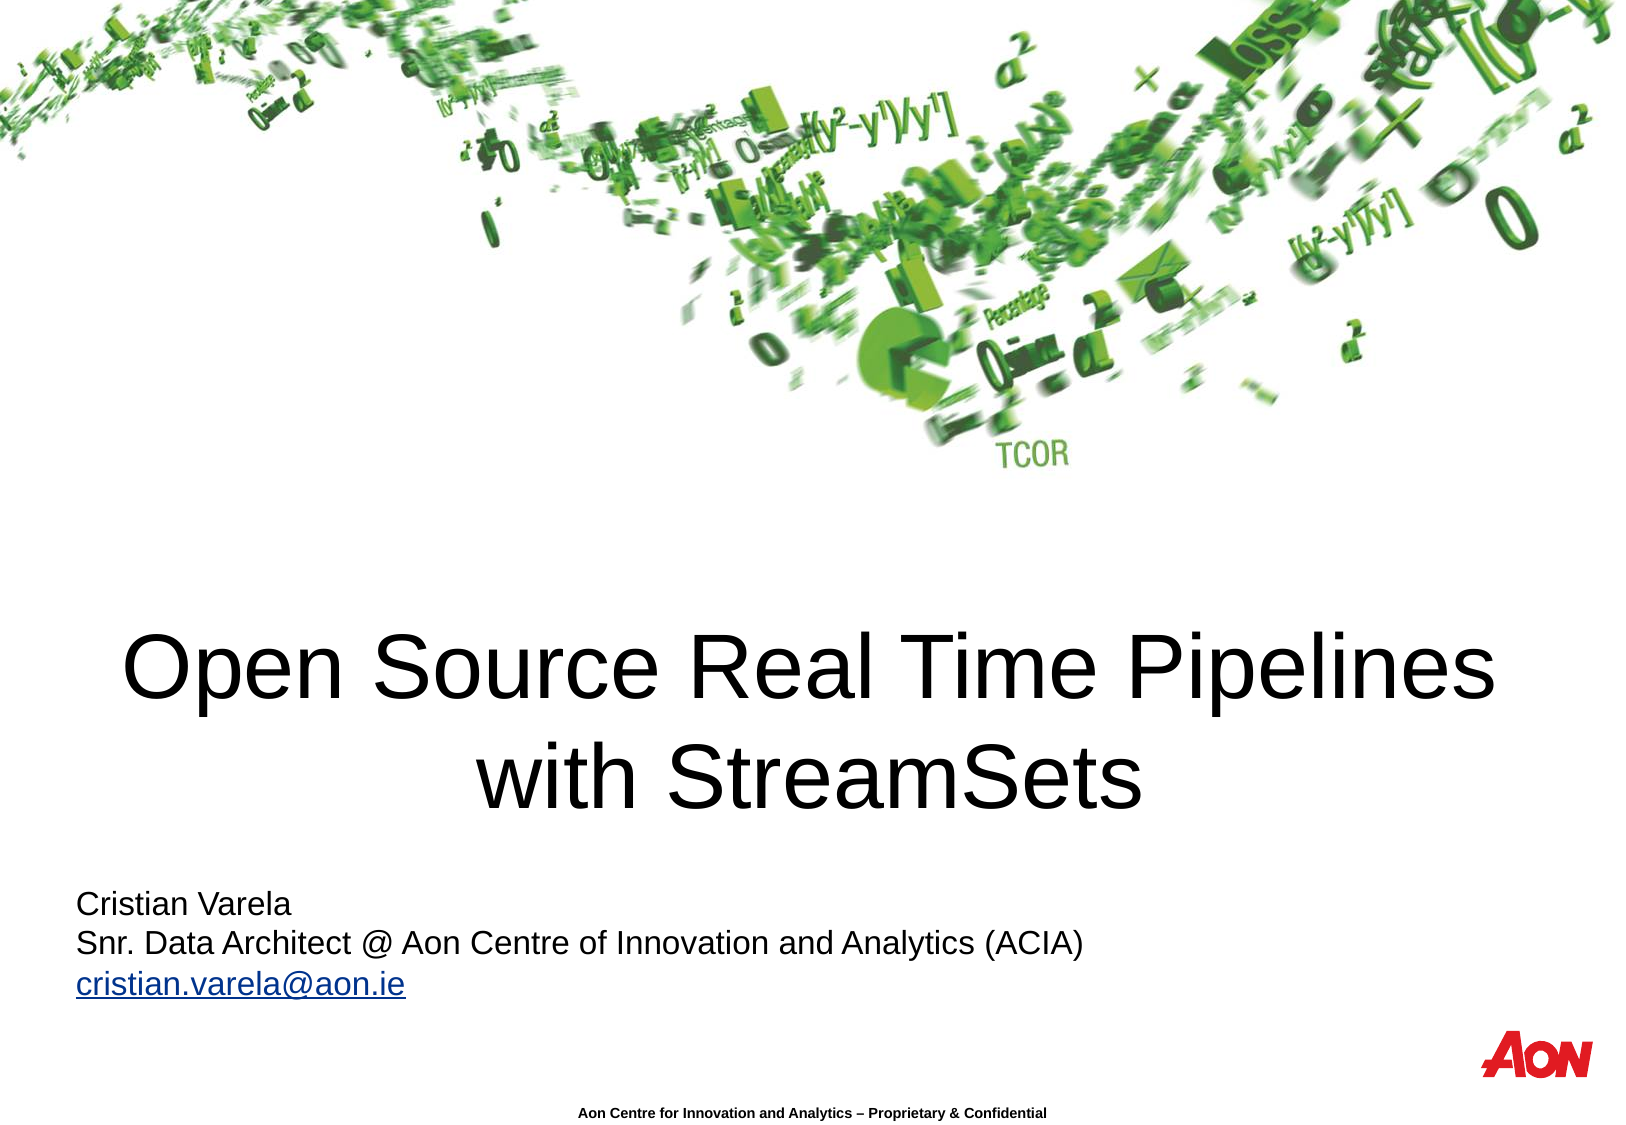

Open Source Real Time Pipelines with StreamSets
# Cristian Varela Snr. Data Architect @ Aon Centre of Innovation and Analytics (ACIA) cristian.varela@aon.ie